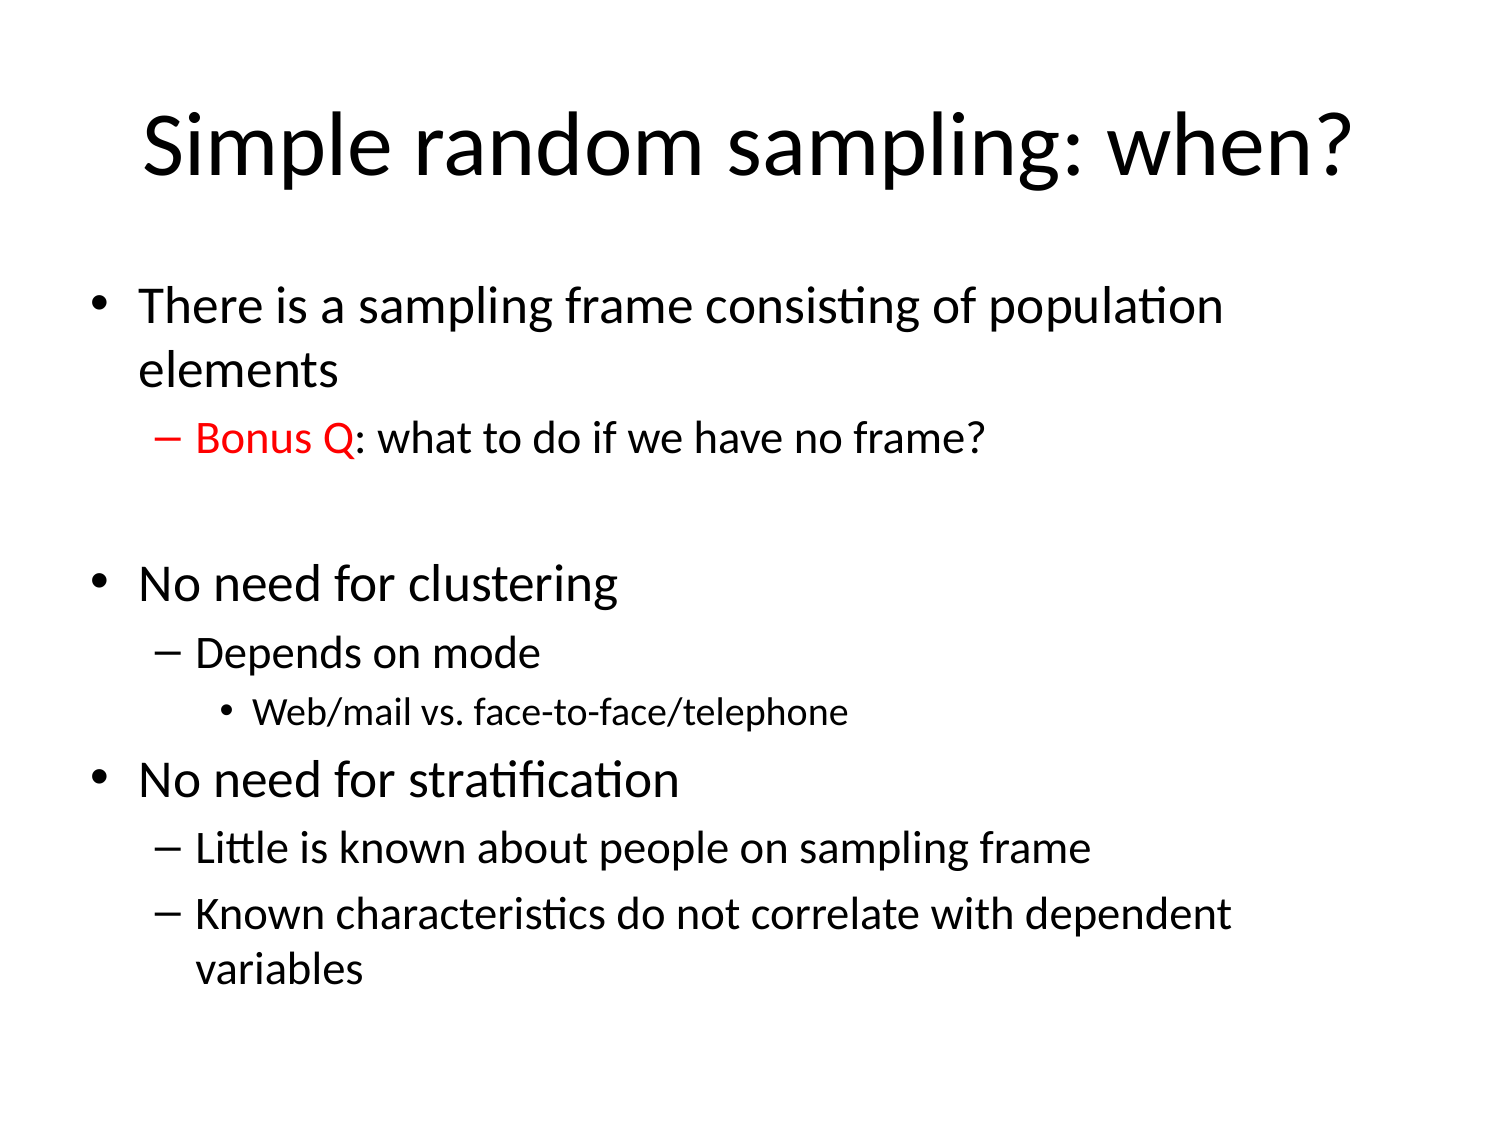

# Simple random sampling: when?
There is a sampling frame consisting of population elements
Bonus Q: what to do if we have no frame?

No need for clustering
Depends on mode
Web/mail vs. face-to-face/telephone
No need for stratification
Little is known about people on sampling frame
Known characteristics do not correlate with dependent variables